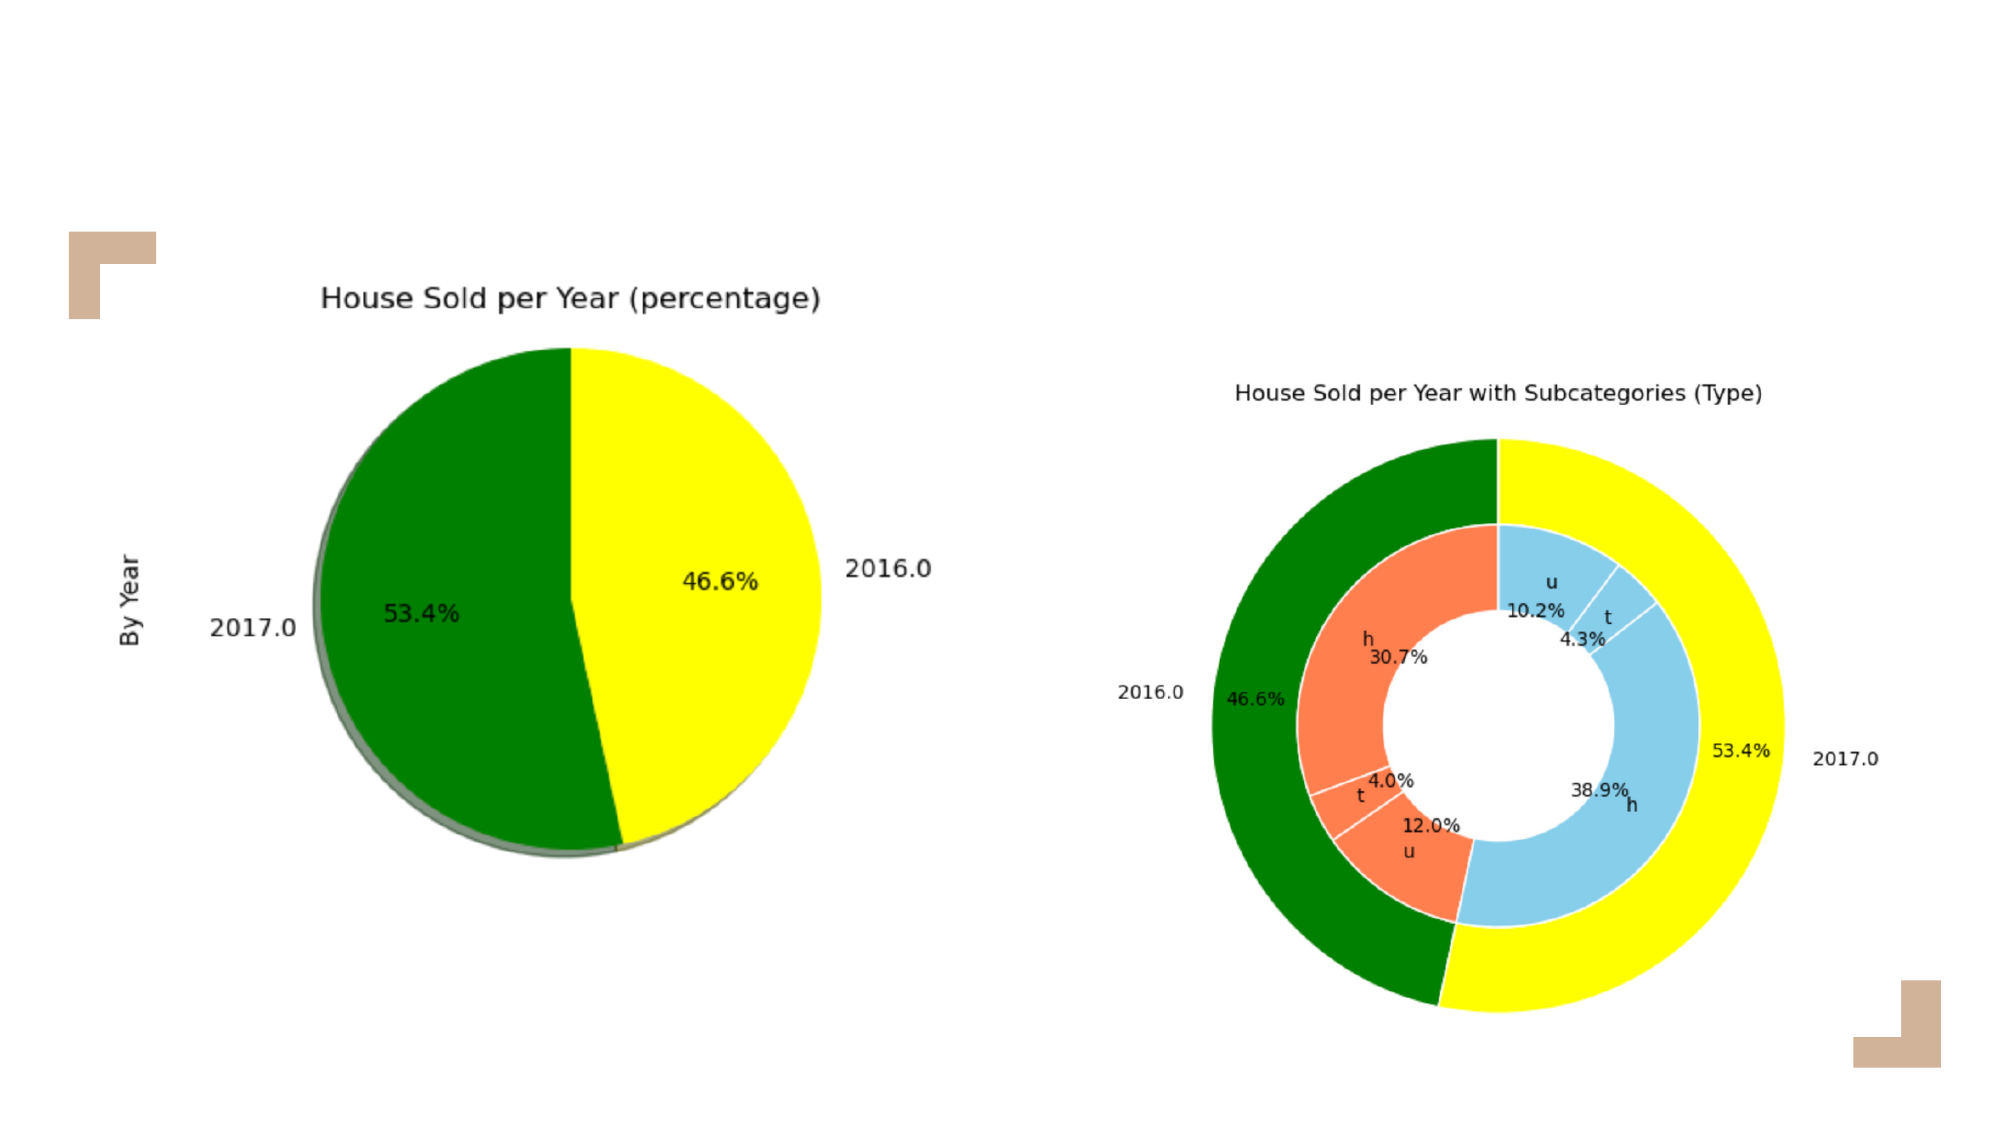

House sold distribution for each year per type
Interior 05
Lorem ipsum dol or sitam et, elit, sed temp

Interior 04
Lorem ipsum dol or sitam et, elit, sed temp